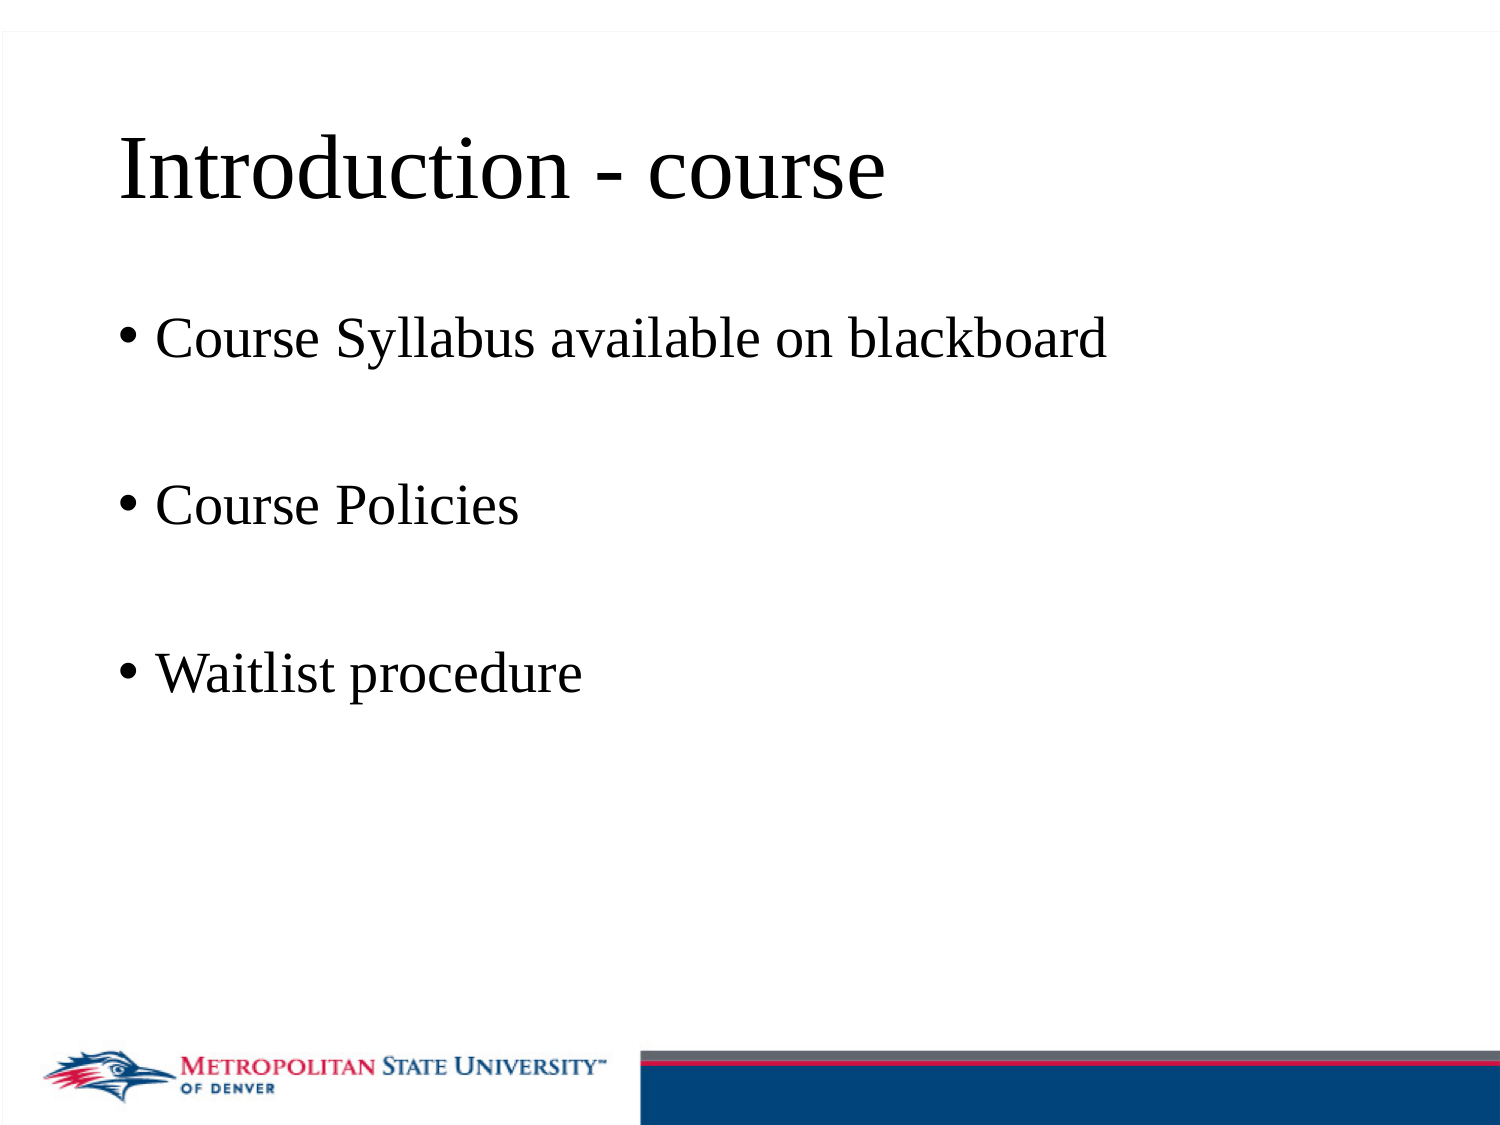

# Introduction - course
Course Syllabus available on blackboard

Course Policies

Waitlist procedure